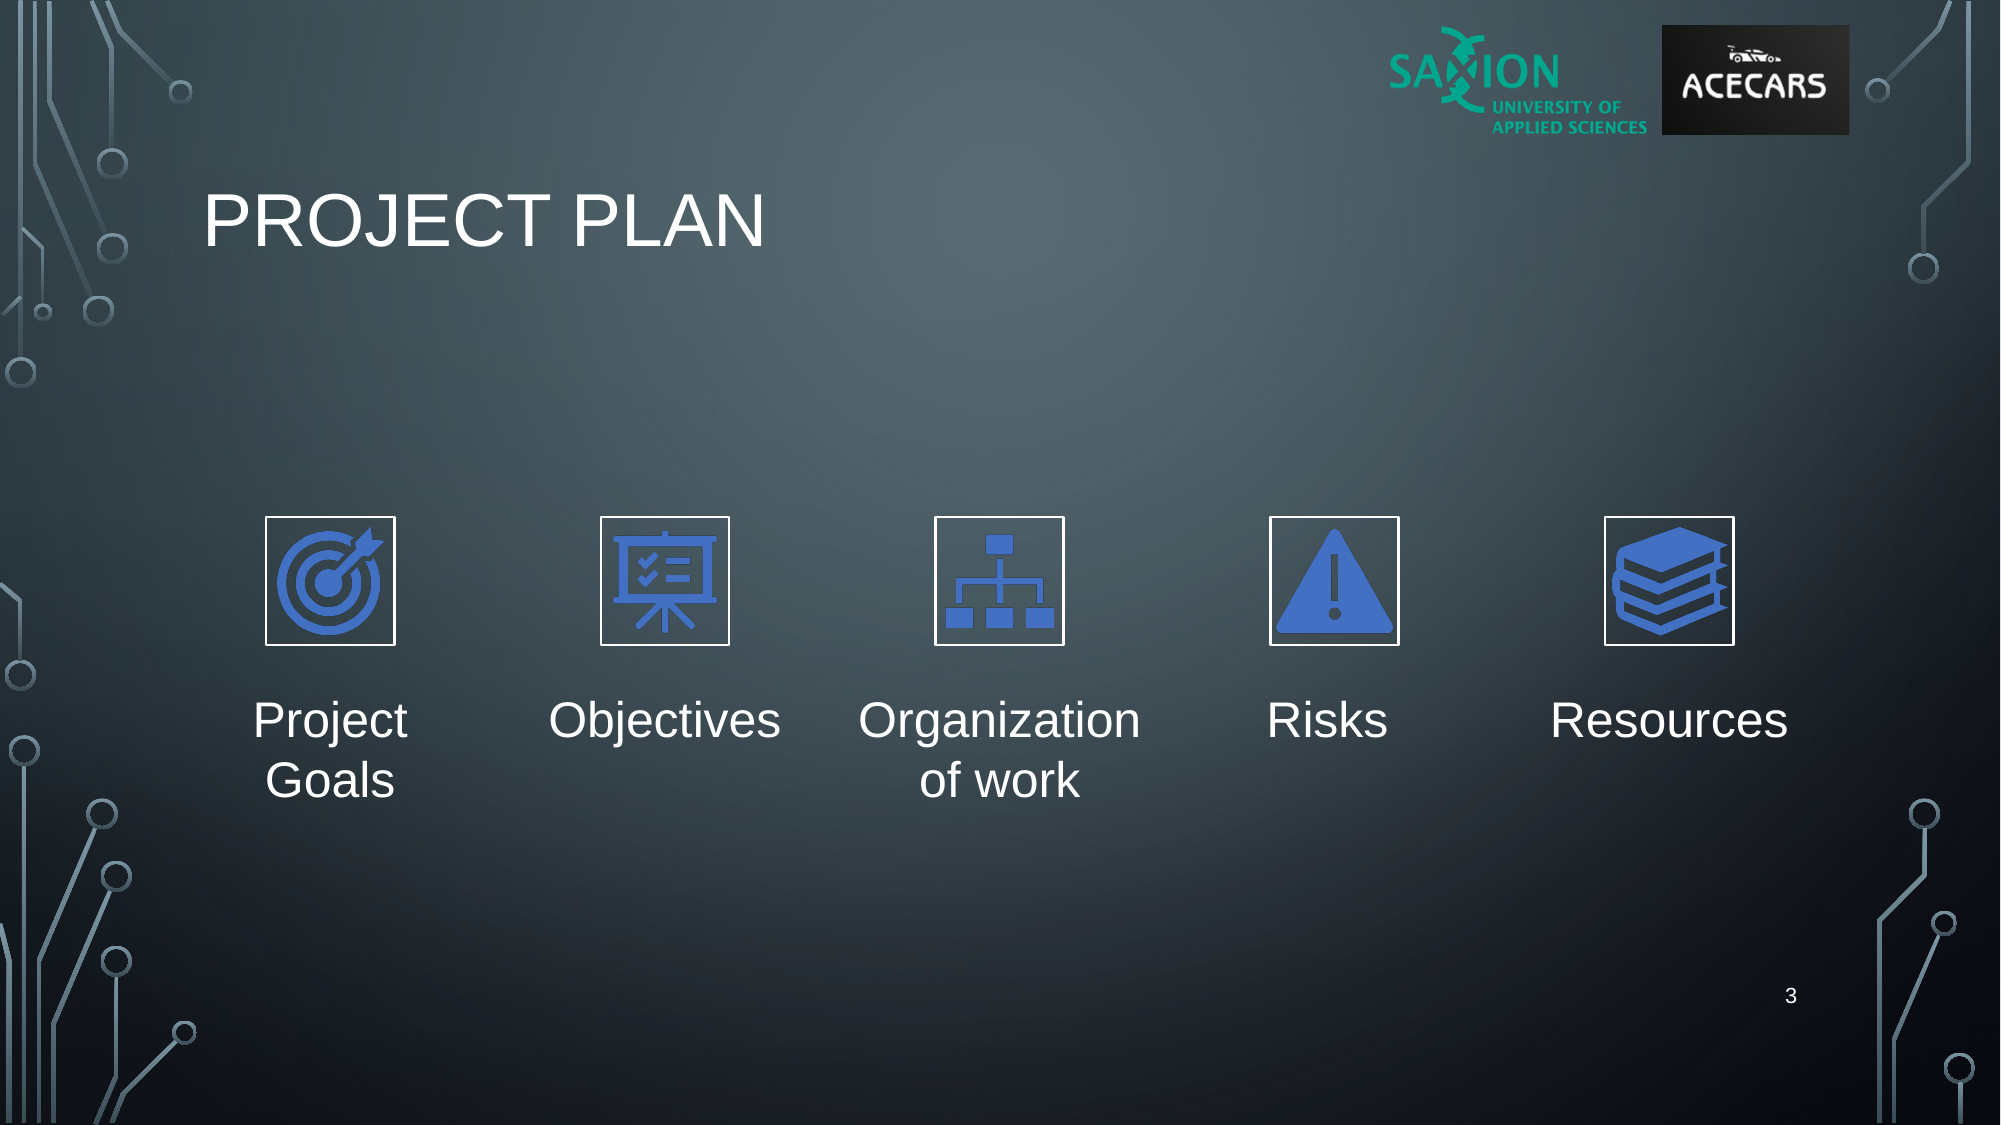

# Project plan
Project Goals
Objectives
Organization of work
Risks
Resources
3